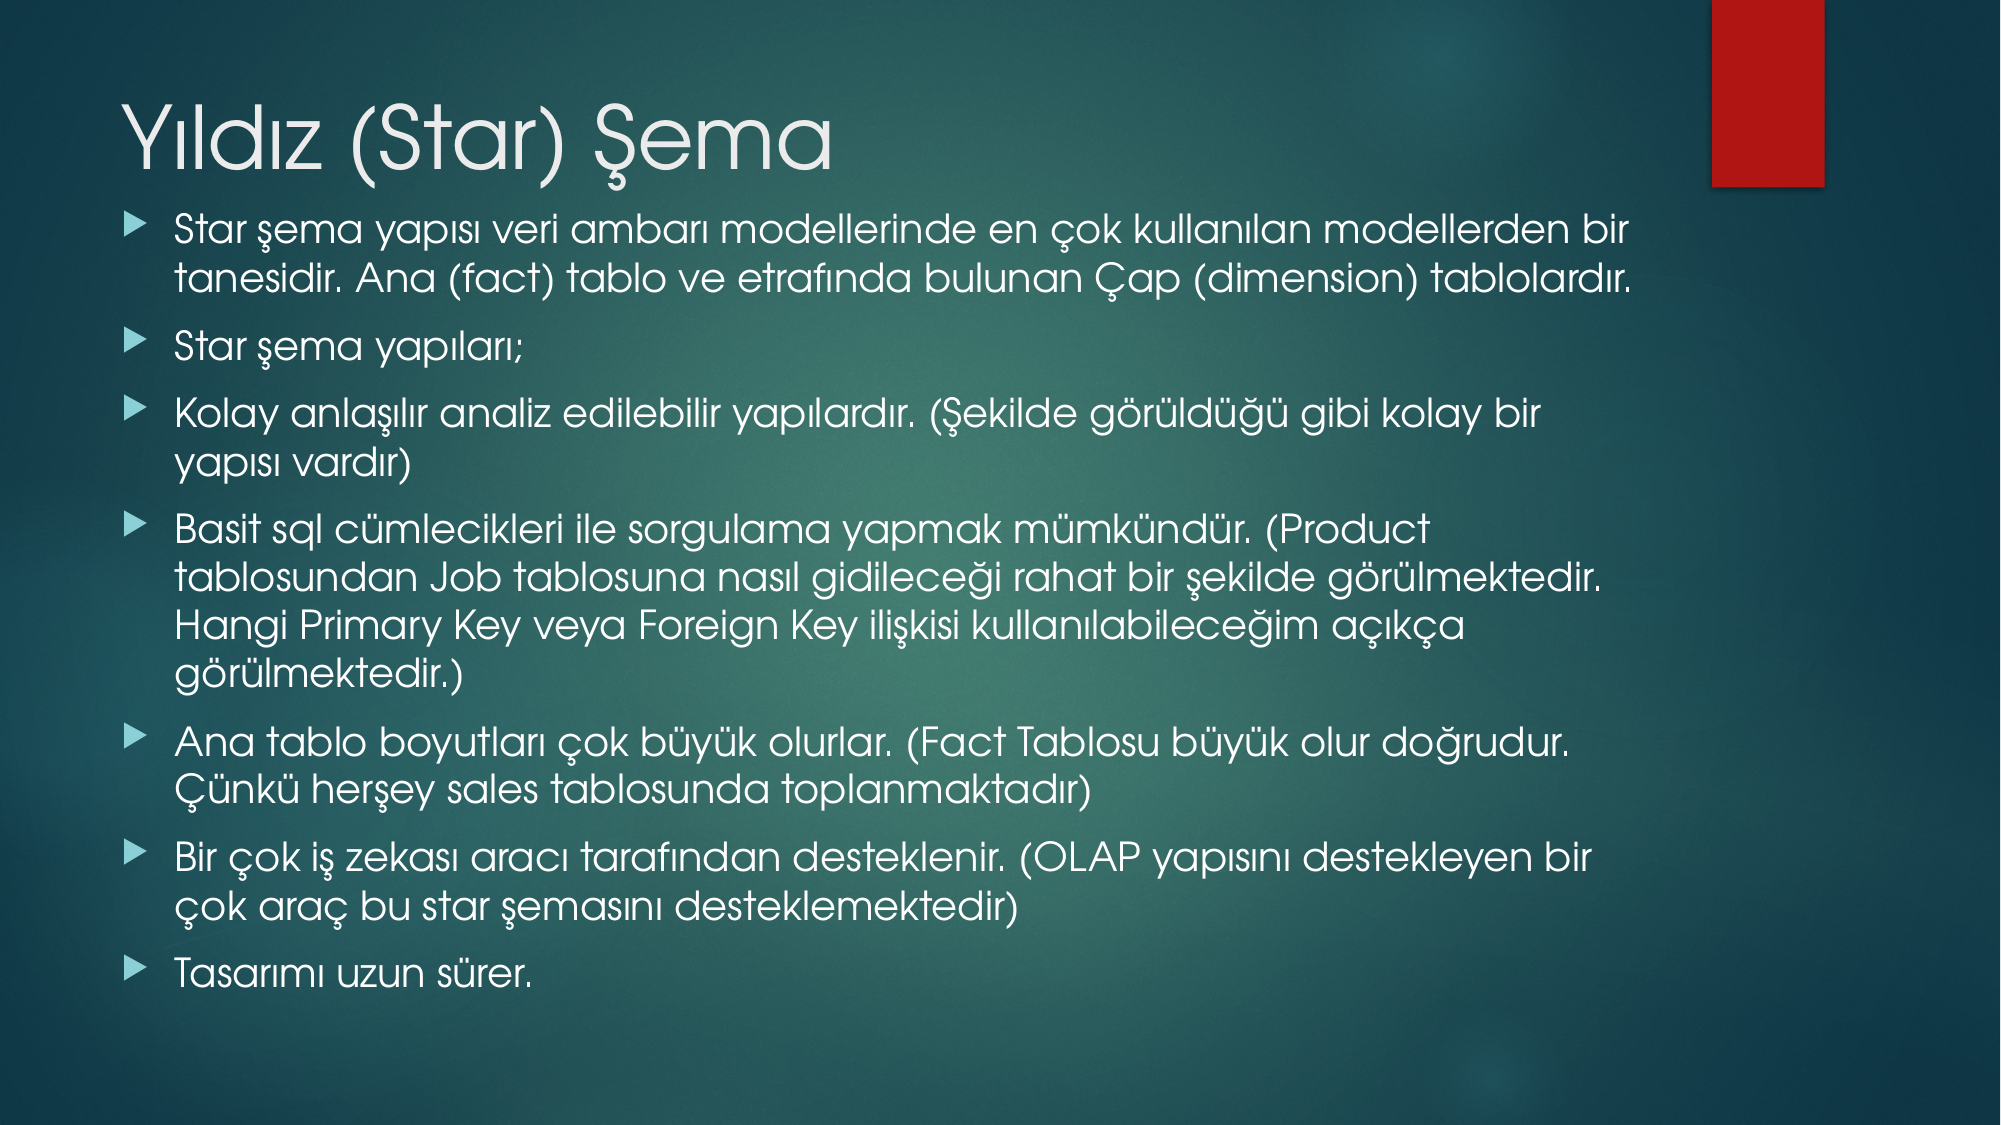

# Yıldız (Star) Şema
Star şema yapısı veri ambarı modellerinde en çok kullanılan modellerden bir tanesidir. Ana (fact) tablo ve etrafında bulunan Çap (dimension) tablolardır.
Star şema yapıları;
Kolay anlaşılır analiz edilebilir yapılardır. (Şekilde görüldüğü gibi kolay bir yapısı vardır)
Basit sql cümlecikleri ile sorgulama yapmak mümkündür. (Product tablosundan Job tablosuna nasıl gidileceği rahat bir şekilde görülmektedir. Hangi Primary Key veya Foreign Key ilişkisi kullanılabileceğim açıkça görülmektedir.)
Ana tablo boyutları çok büyük olurlar. (Fact Tablosu büyük olur doğrudur. Çünkü herşey sales tablosunda toplanmaktadır)
Bir çok iş zekası aracı tarafından desteklenir. (OLAP yapısını destekleyen bir çok araç bu star şemasını desteklemektedir)
Tasarımı uzun sürer.